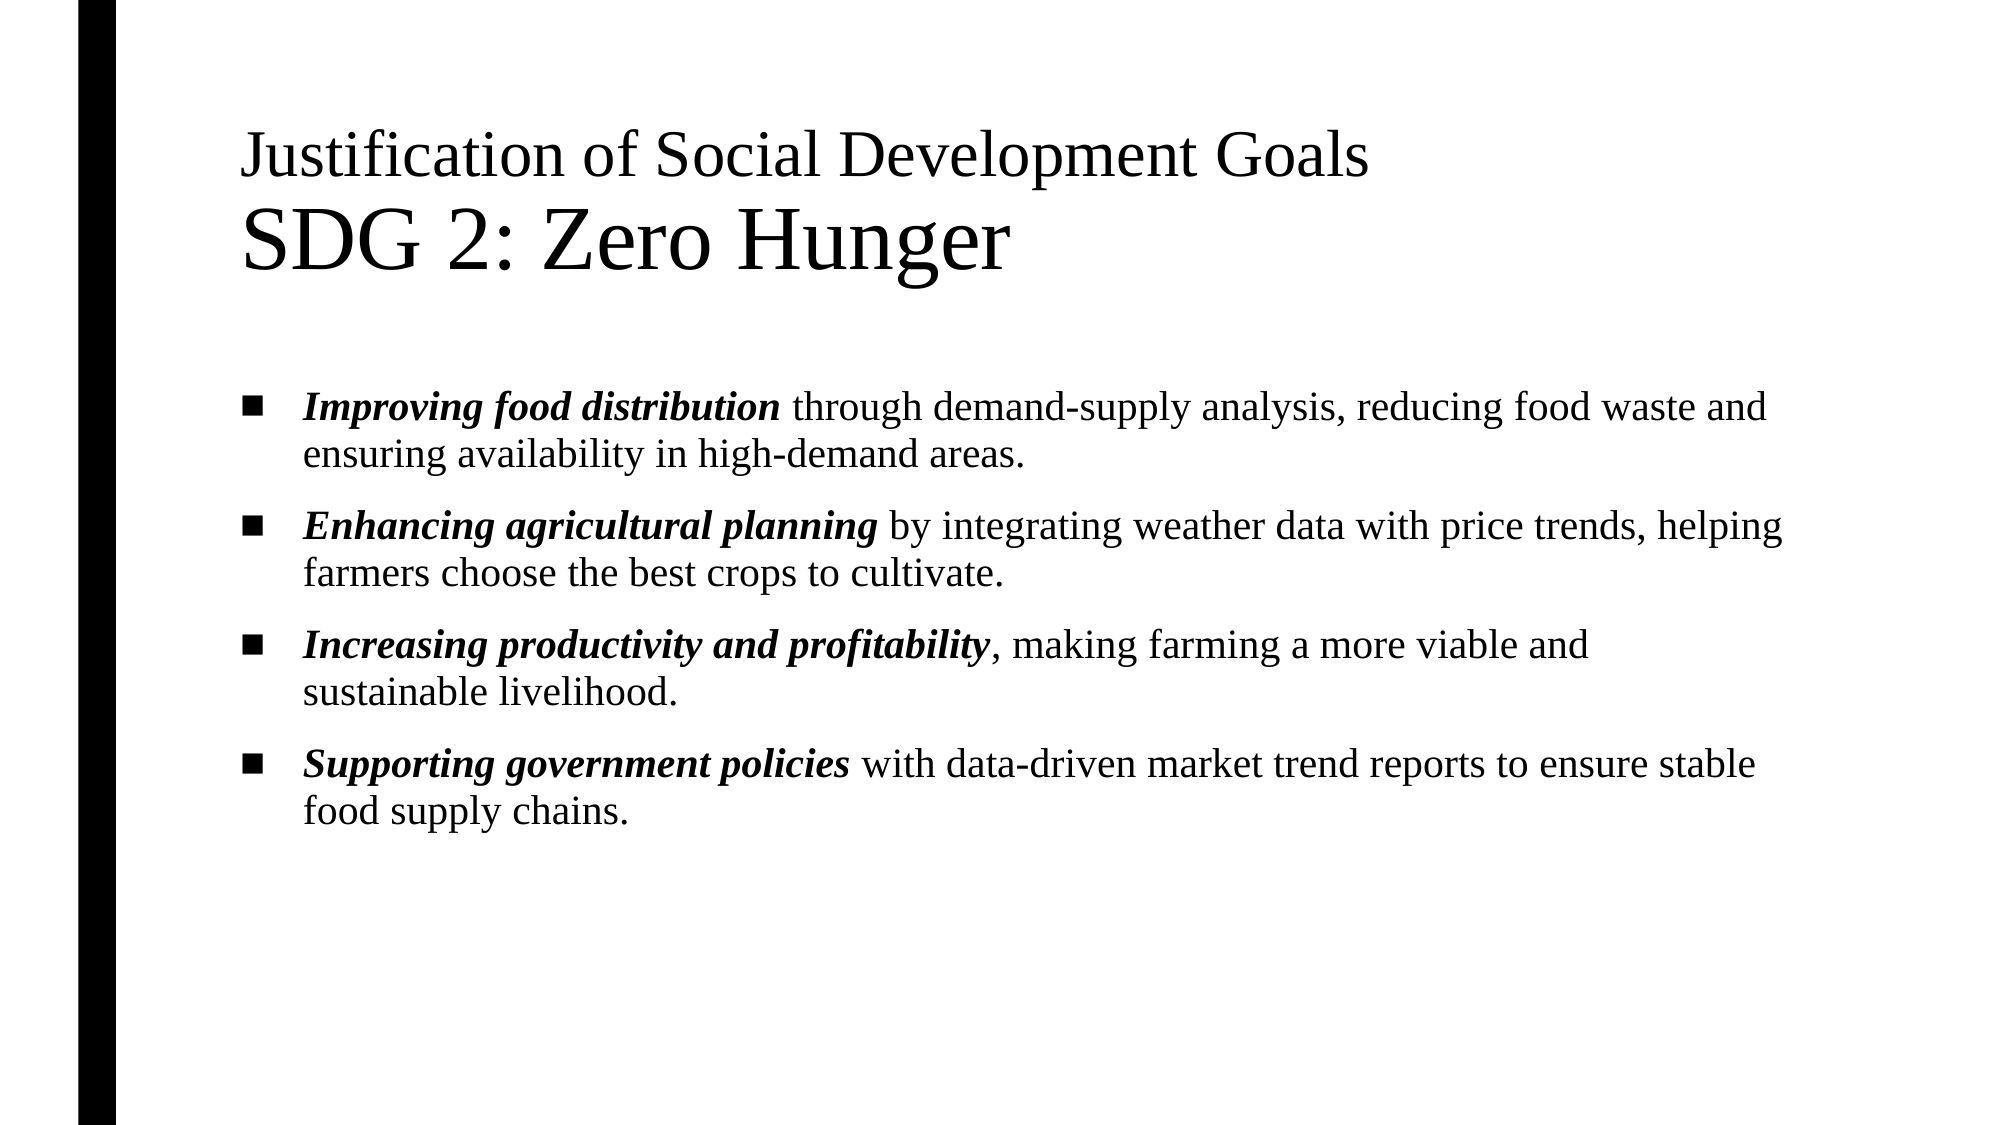

# Justification of Social Development Goals SDG 2: Zero Hunger
Improving food distribution through demand-supply analysis, reducing food waste and ensuring availability in high-demand areas.
Enhancing agricultural planning by integrating weather data with price trends, helping farmers choose the best crops to cultivate.
Increasing productivity and profitability, making farming a more viable and sustainable livelihood.
Supporting government policies with data-driven market trend reports to ensure stable food supply chains.